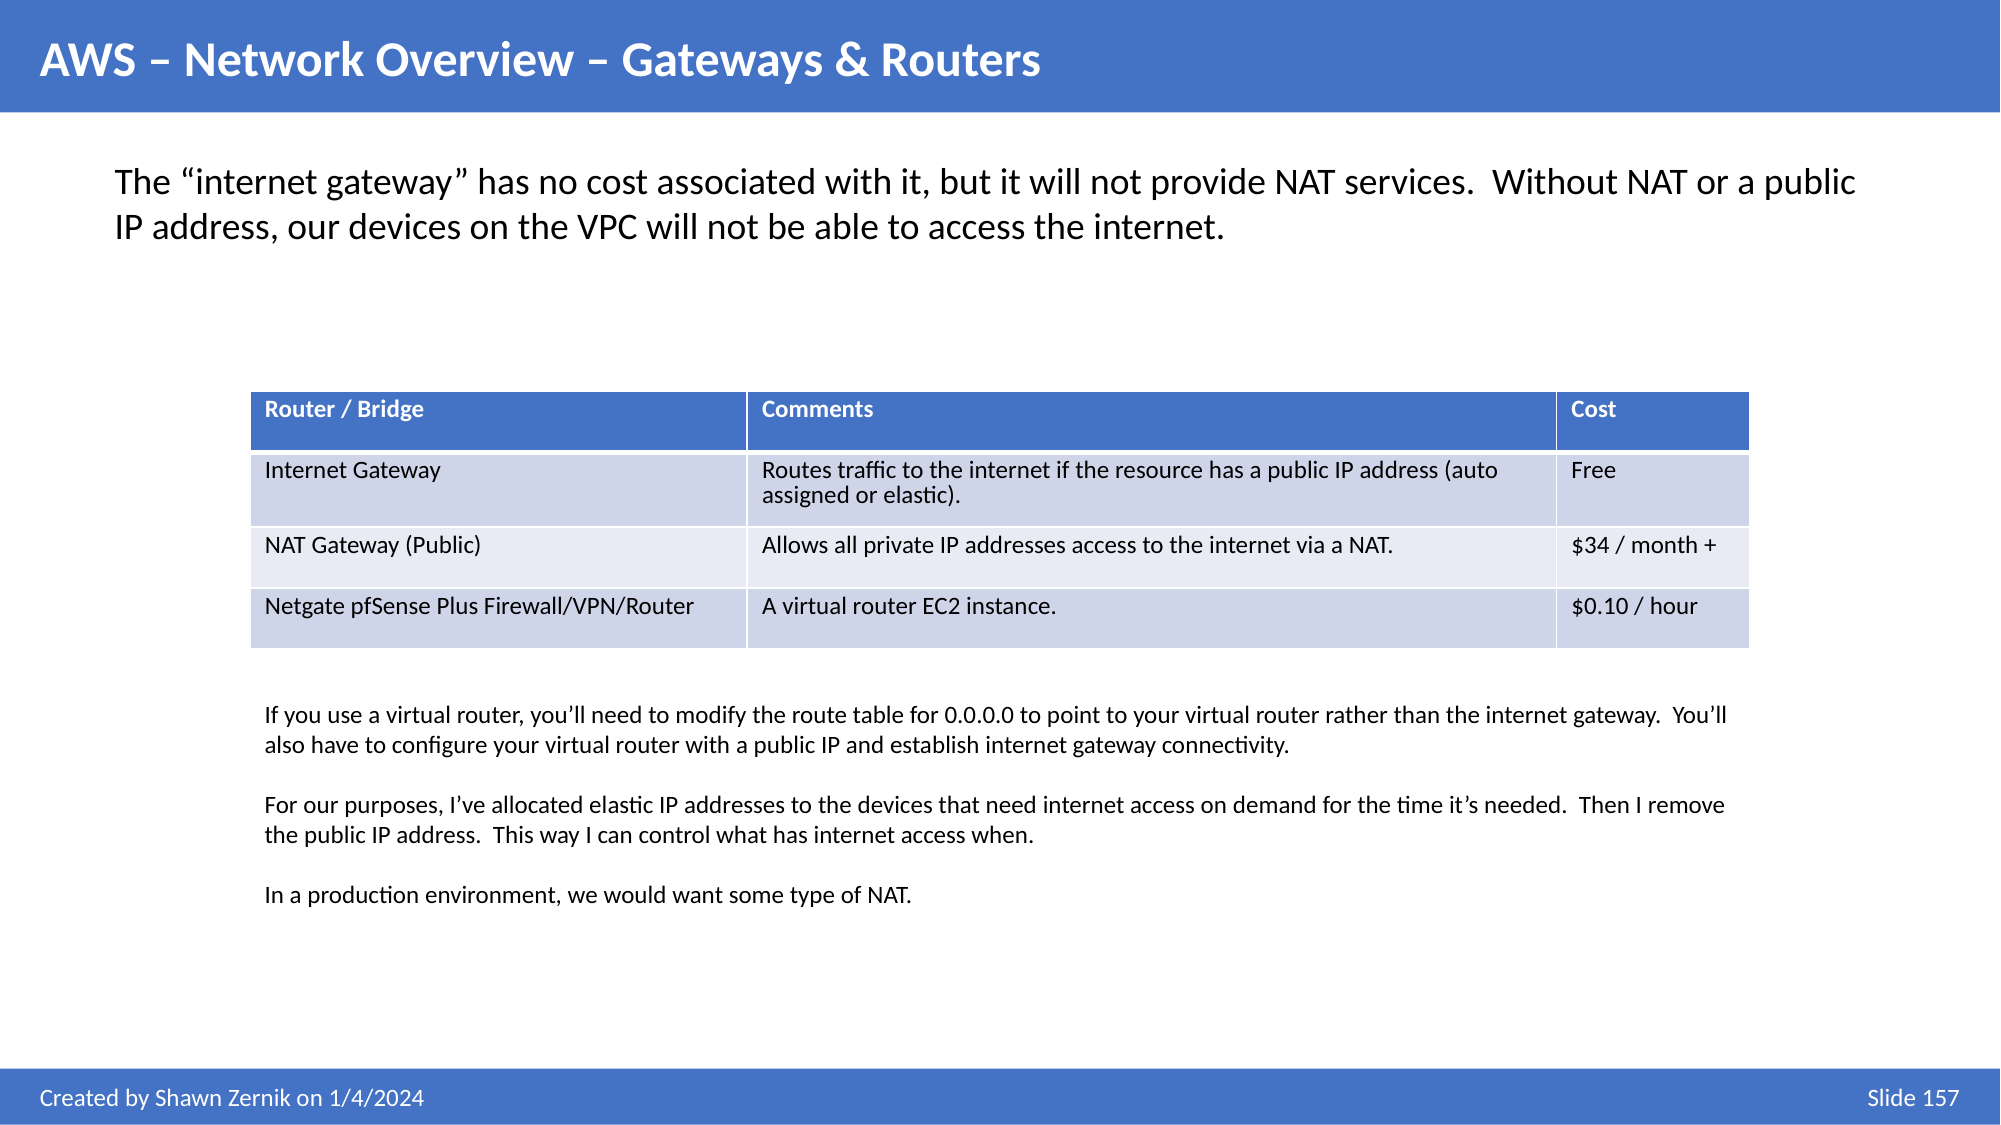

AWS – Network Overview – Gateways & Routers
The “internet gateway” has no cost associated with it, but it will not provide NAT services.  Without NAT or a public IP address, our devices on the VPC will not be able to access the internet.
| Router / Bridge | Comments | Cost |
| --- | --- | --- |
| Internet Gateway | Routes traffic to the internet if the resource has a public IP address (auto assigned or elastic). | Free |
| NAT Gateway (Public) | Allows all private IP addresses access to the internet via a NAT. | $34 / month + |
| Netgate pfSense Plus Firewall/VPN/Router | A virtual router EC2 instance. | $0.10 / hour |
If you use a virtual router, you’ll need to modify the route table for 0.0.0.0 to point to your virtual router rather than the internet gateway.  You’ll also have to configure your virtual router with a public IP and establish internet gateway connectivity.

For our purposes, I’ve allocated elastic IP addresses to the devices that need internet access on demand for the time it’s needed.  Then I remove the public IP address.  This way I can control what has internet access when.

In a production environment, we would want some type of NAT.

Created by Shawn Zernik on 1/4/2024
Slide 157